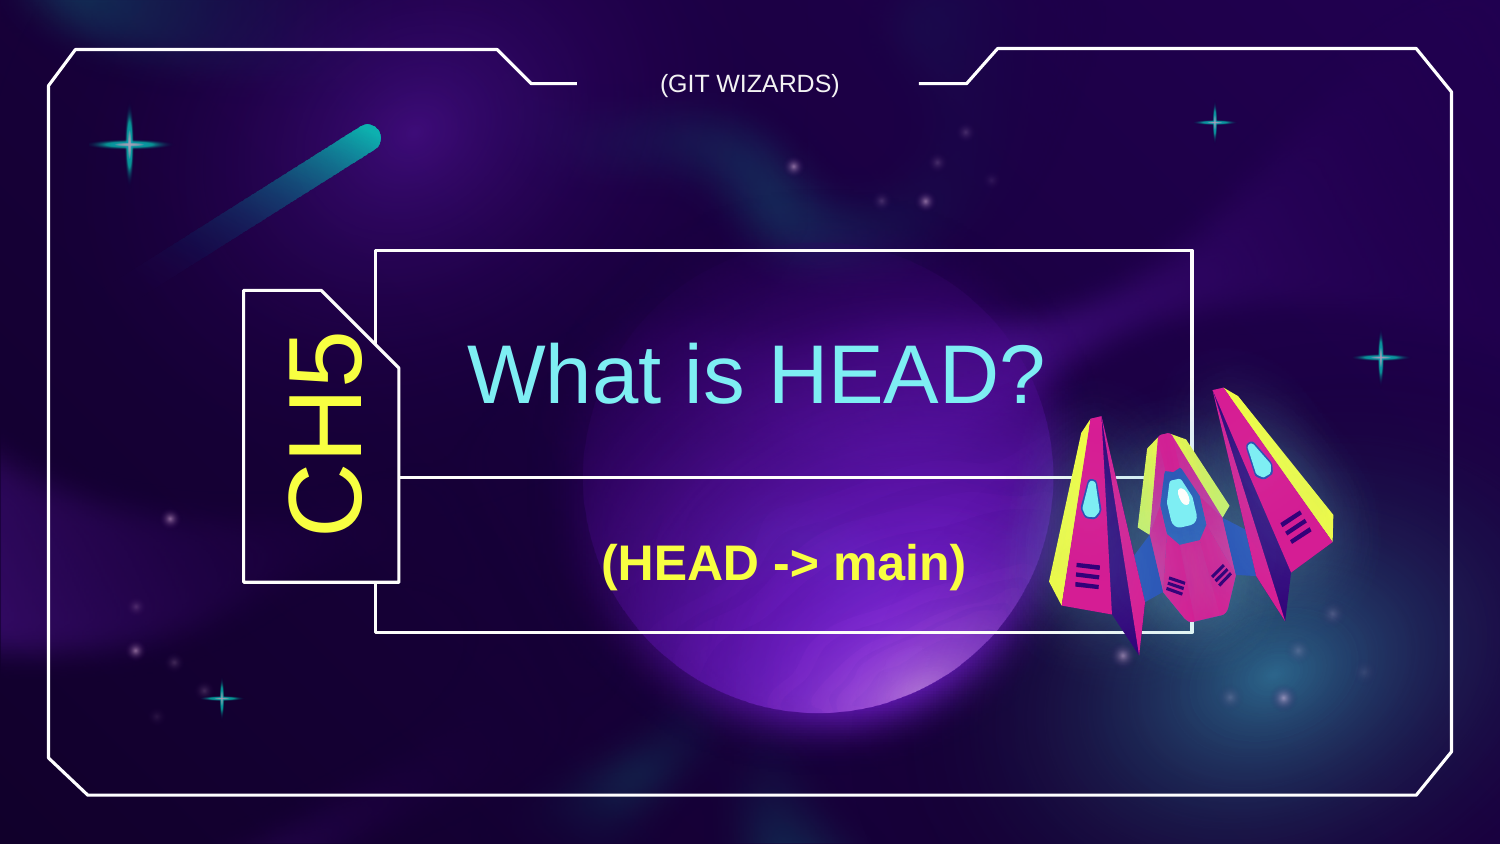

(GIT WIZARDS)

# What is HEAD?
CH5

(HEAD -> main)